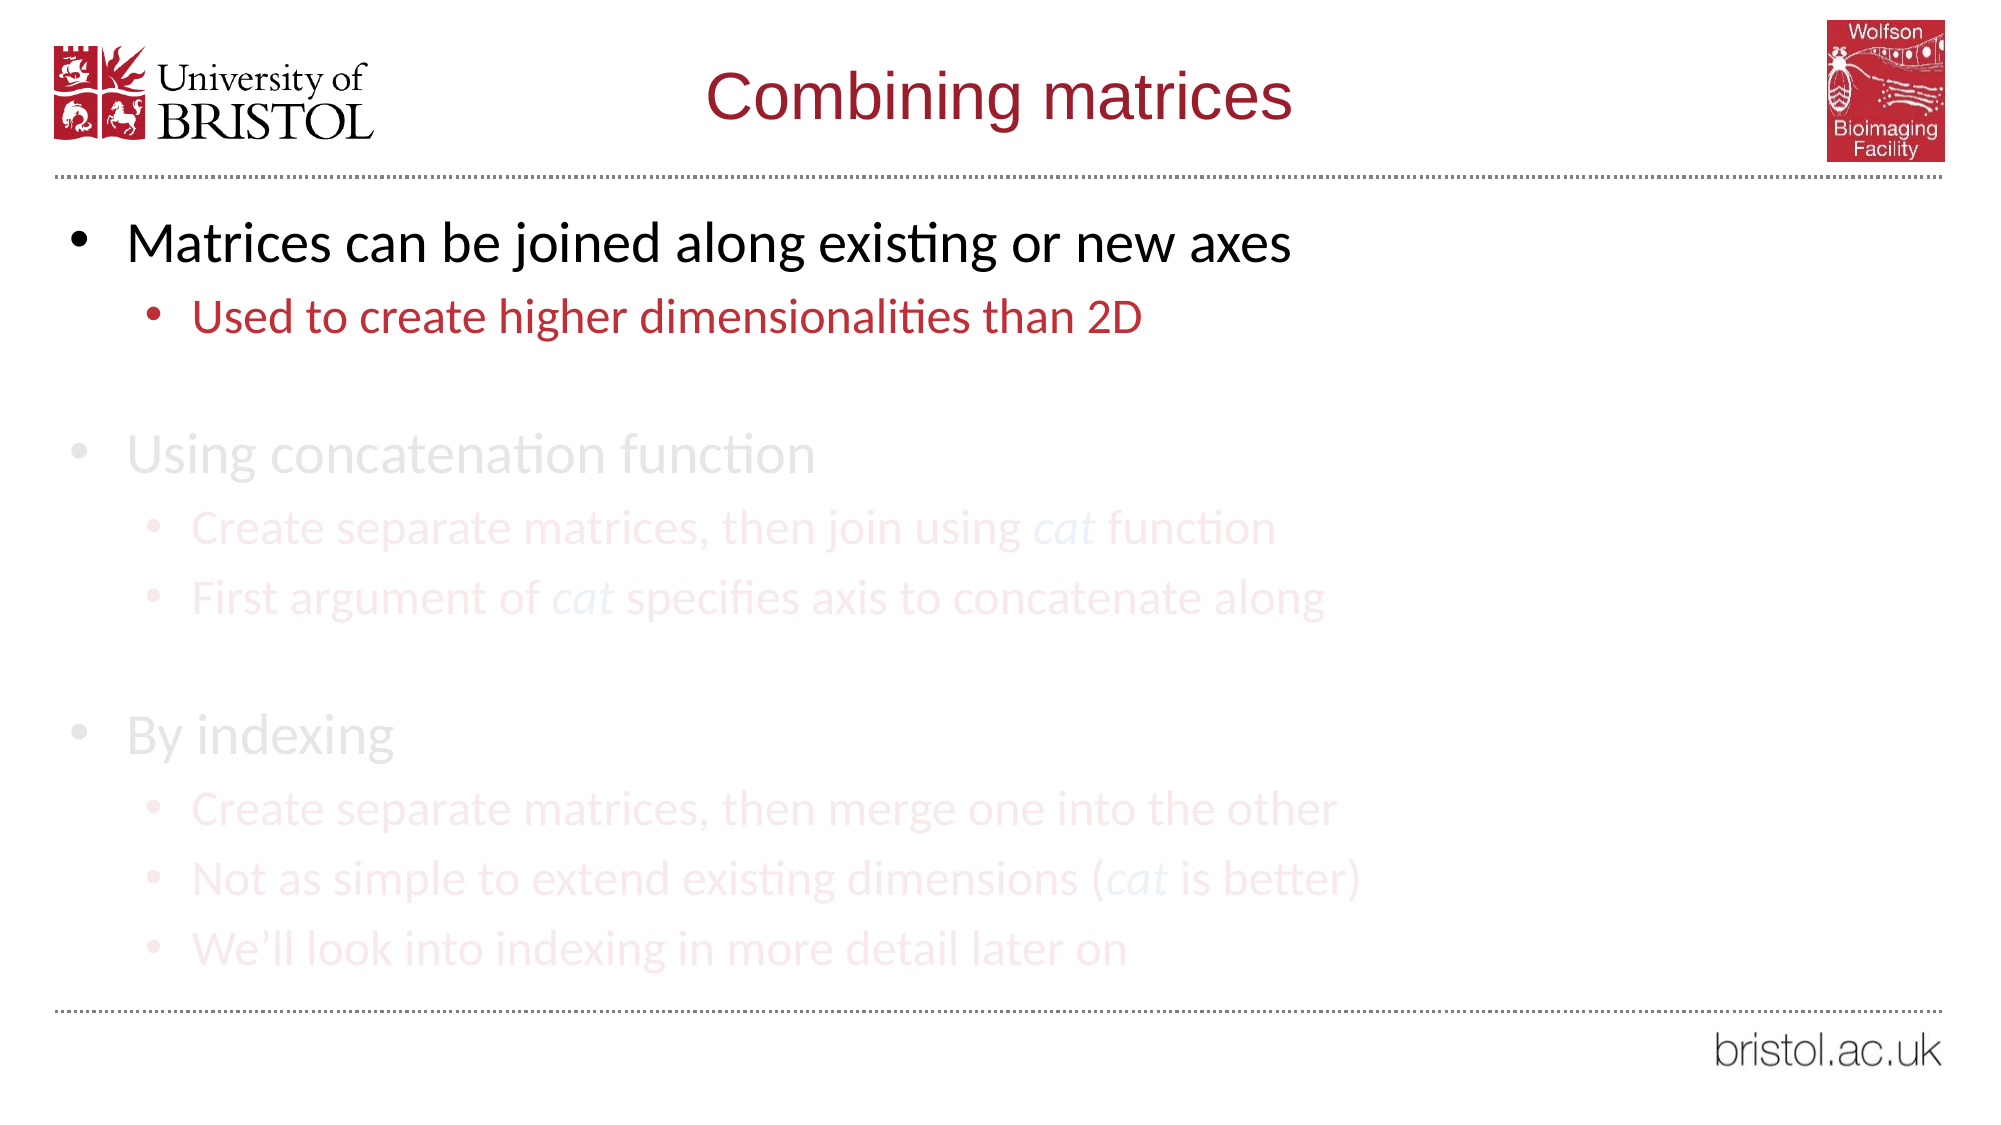

# Combining matrices
Matrices can be joined along existing or new axes
Used to create higher dimensionalities than 2D

Using concatenation function
Create separate matrices, then join using cat function
First argument of cat specifies axis to concatenate along

By indexing
Create separate matrices, then merge one into the other
Not as simple to extend existing dimensions (cat is better)
We’ll look into indexing in more detail later on